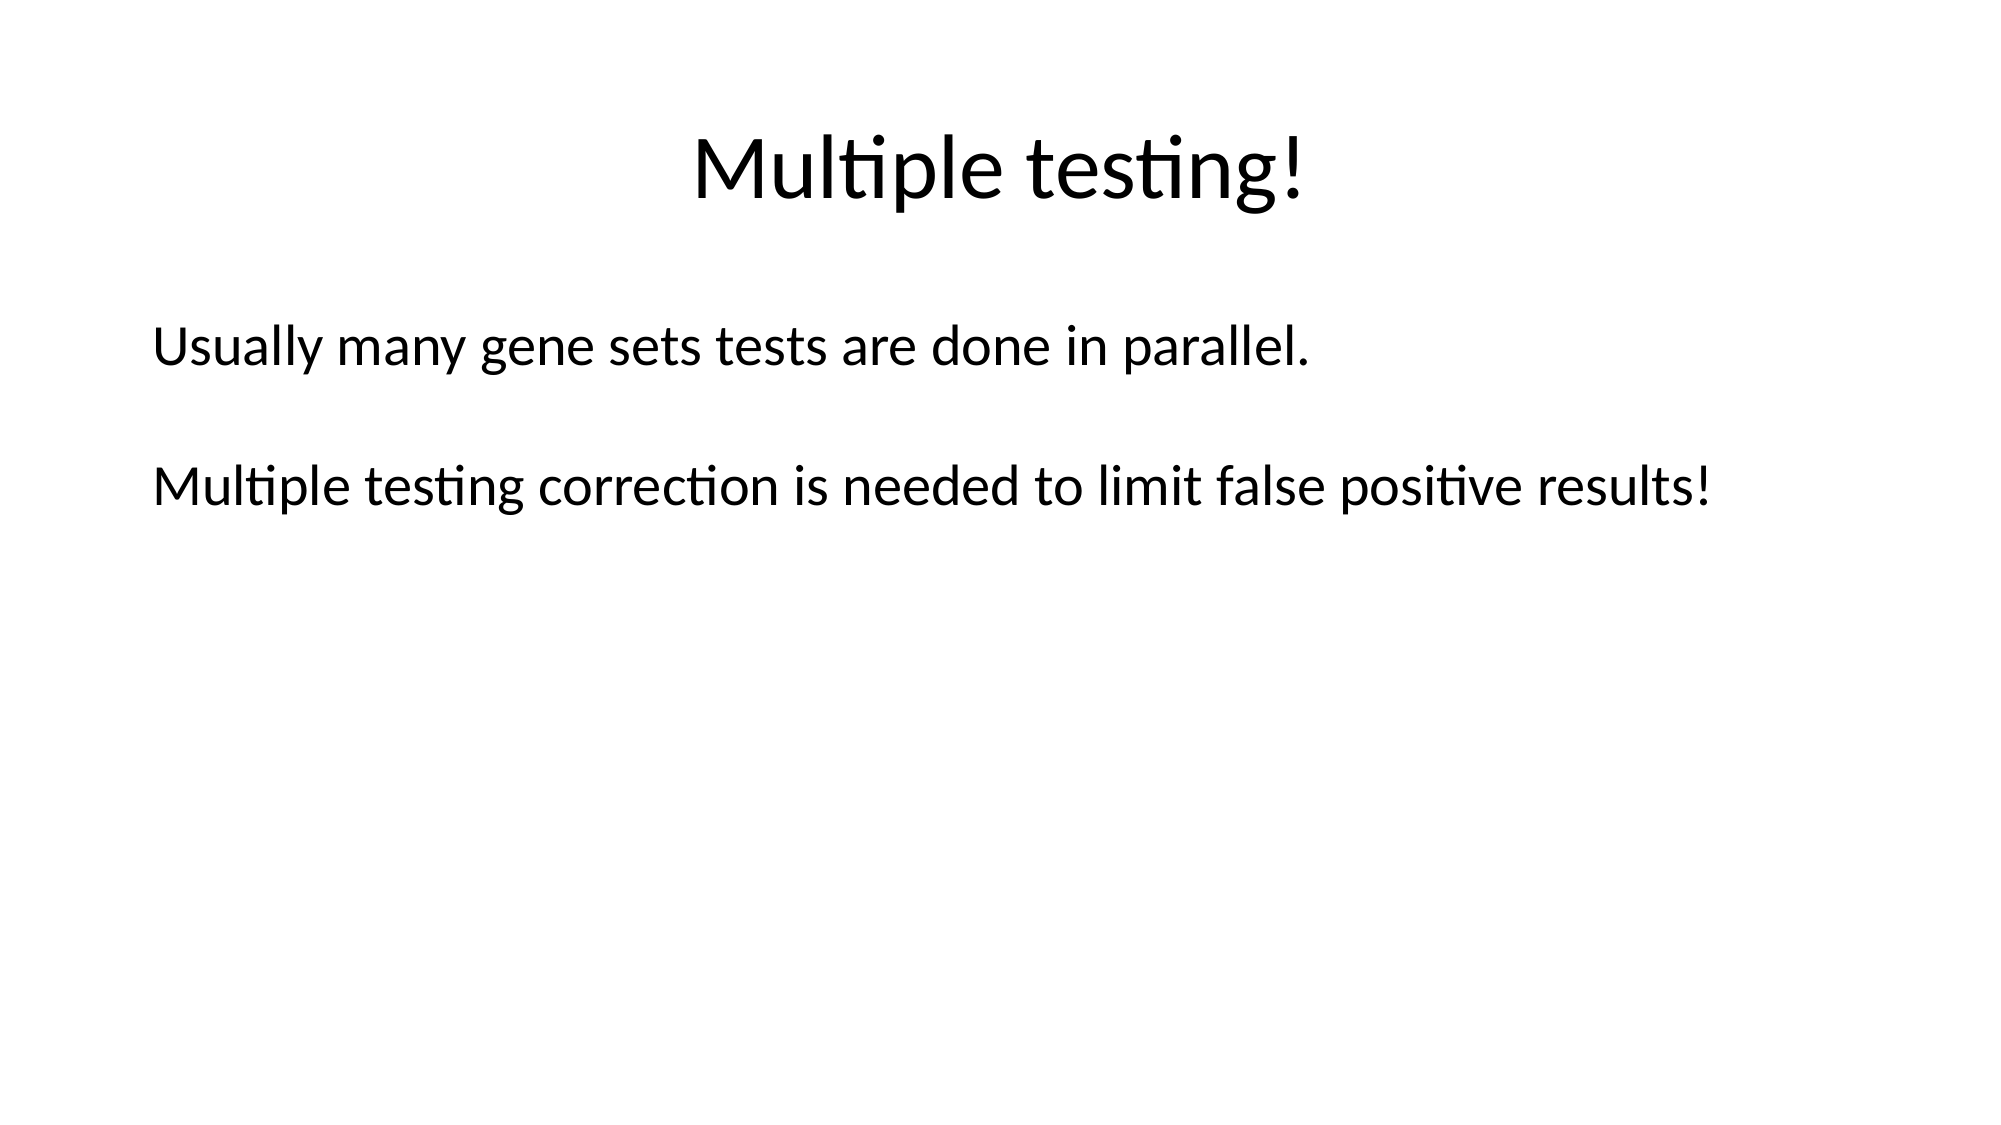

# Multiple testing!
Usually many gene sets tests are done in parallel.

Multiple testing correction is needed to limit false positive results!

Bonferroni
FDR